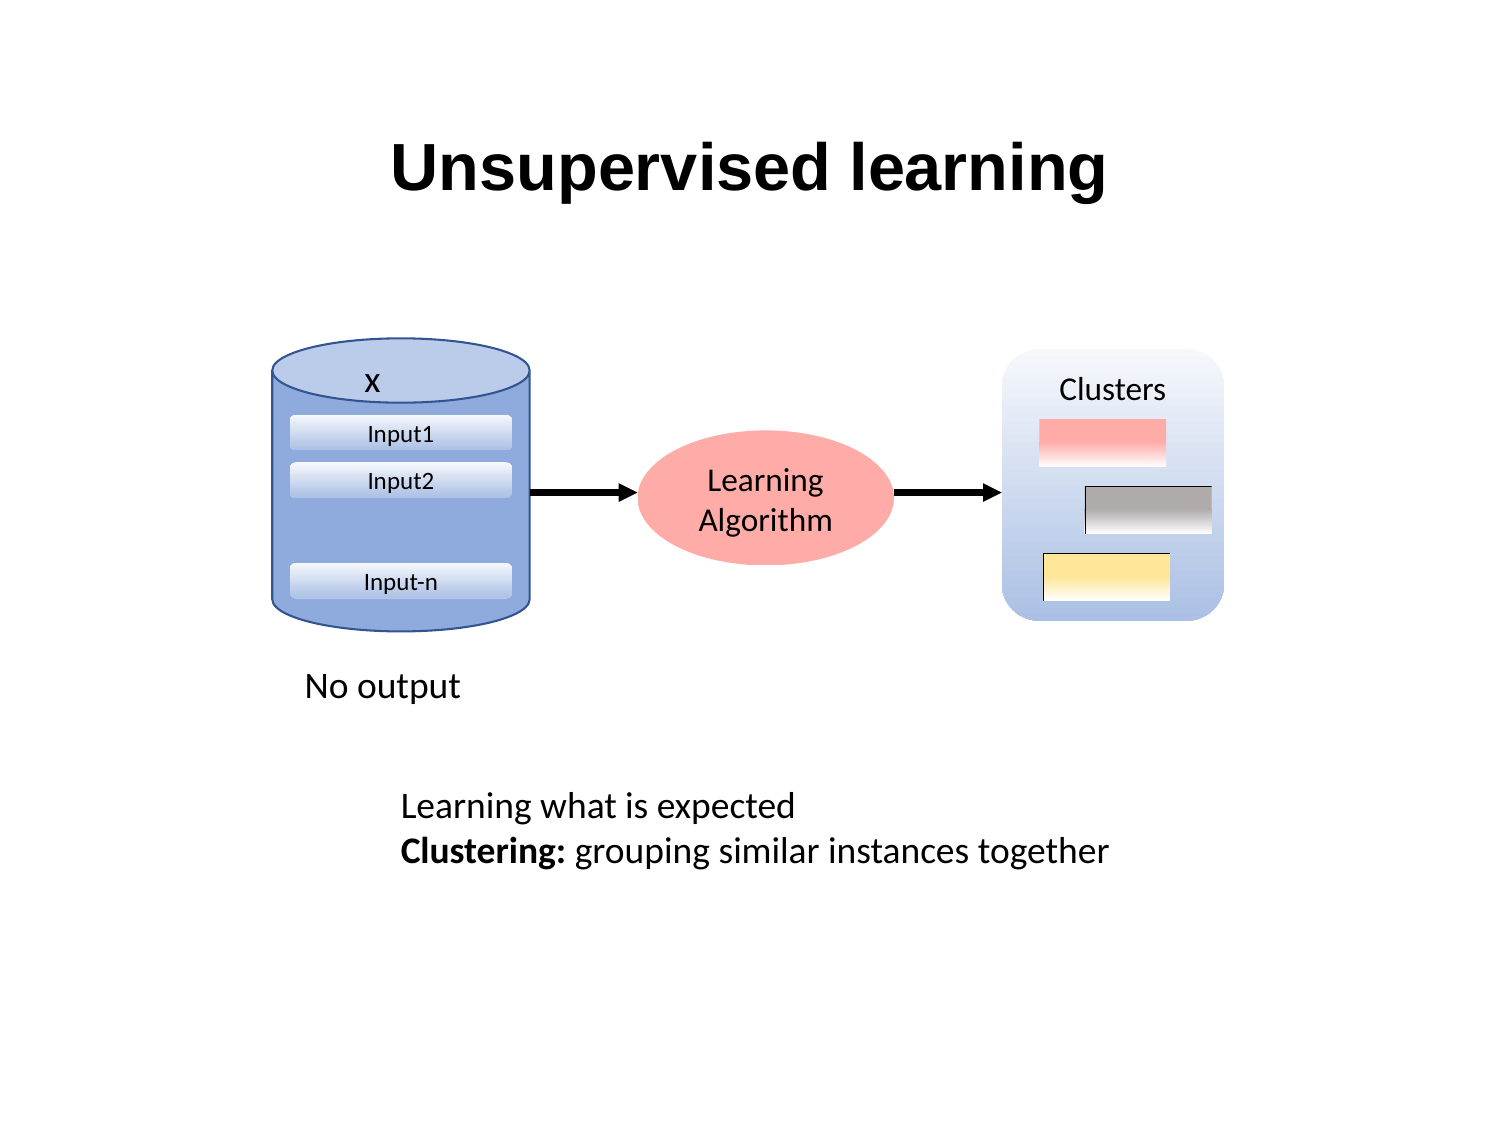

# Unsupervised learning

 x
Clusters
Input1

Learning Algorithm
Input2

Input-n
No output
Learning what is expected
Clustering: grouping similar instances together